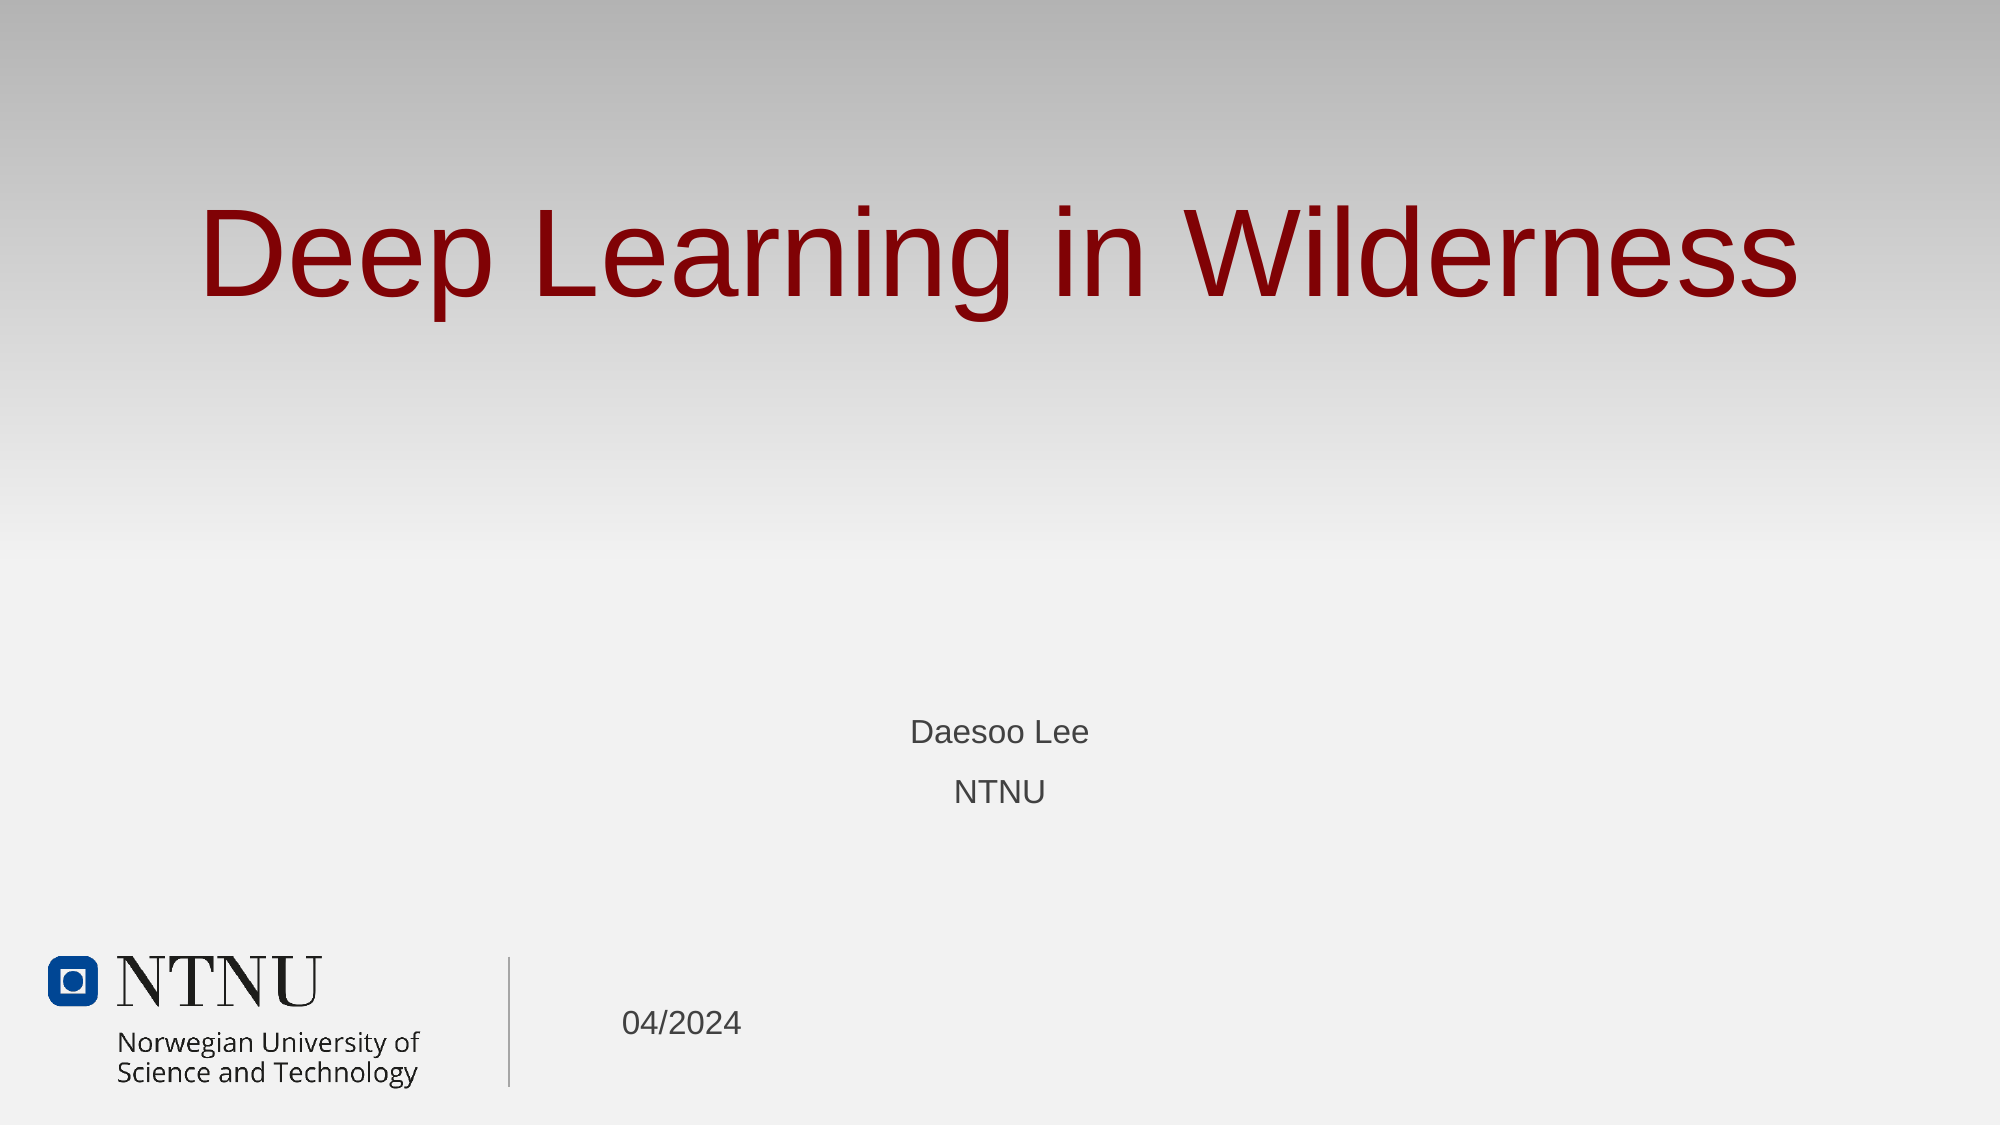

# Deep Learning in Wilderness
Daesoo Lee
NTNU
04/2024